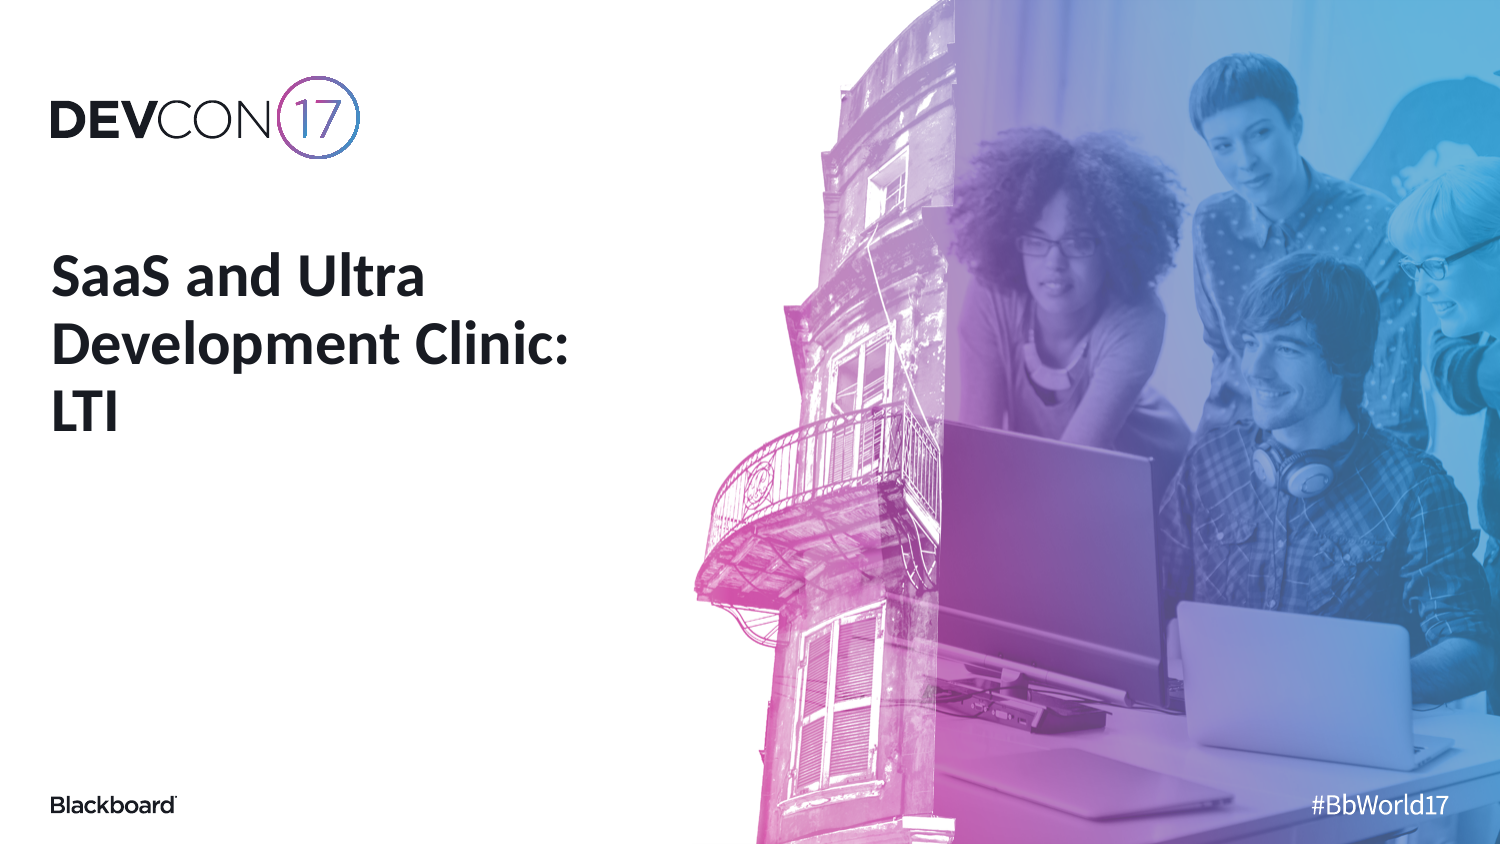

# SaaS and Ultra Development Clinic: LTI